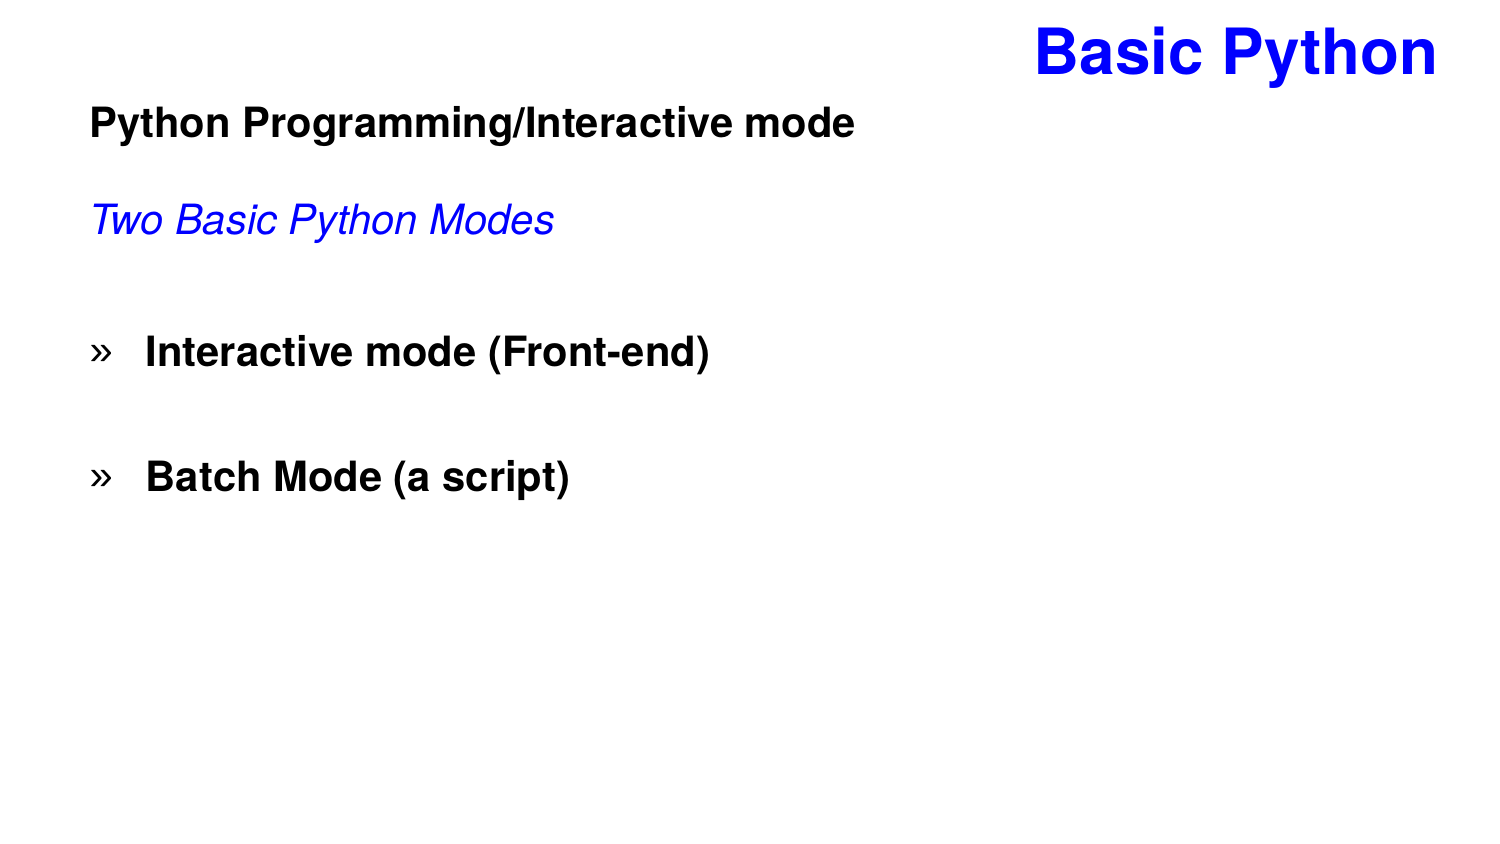

Basic Python

Python Programming/Interactive mode
Two Basic Python Modes

Interactive mode (Front-end)

Batch Mode (a script)